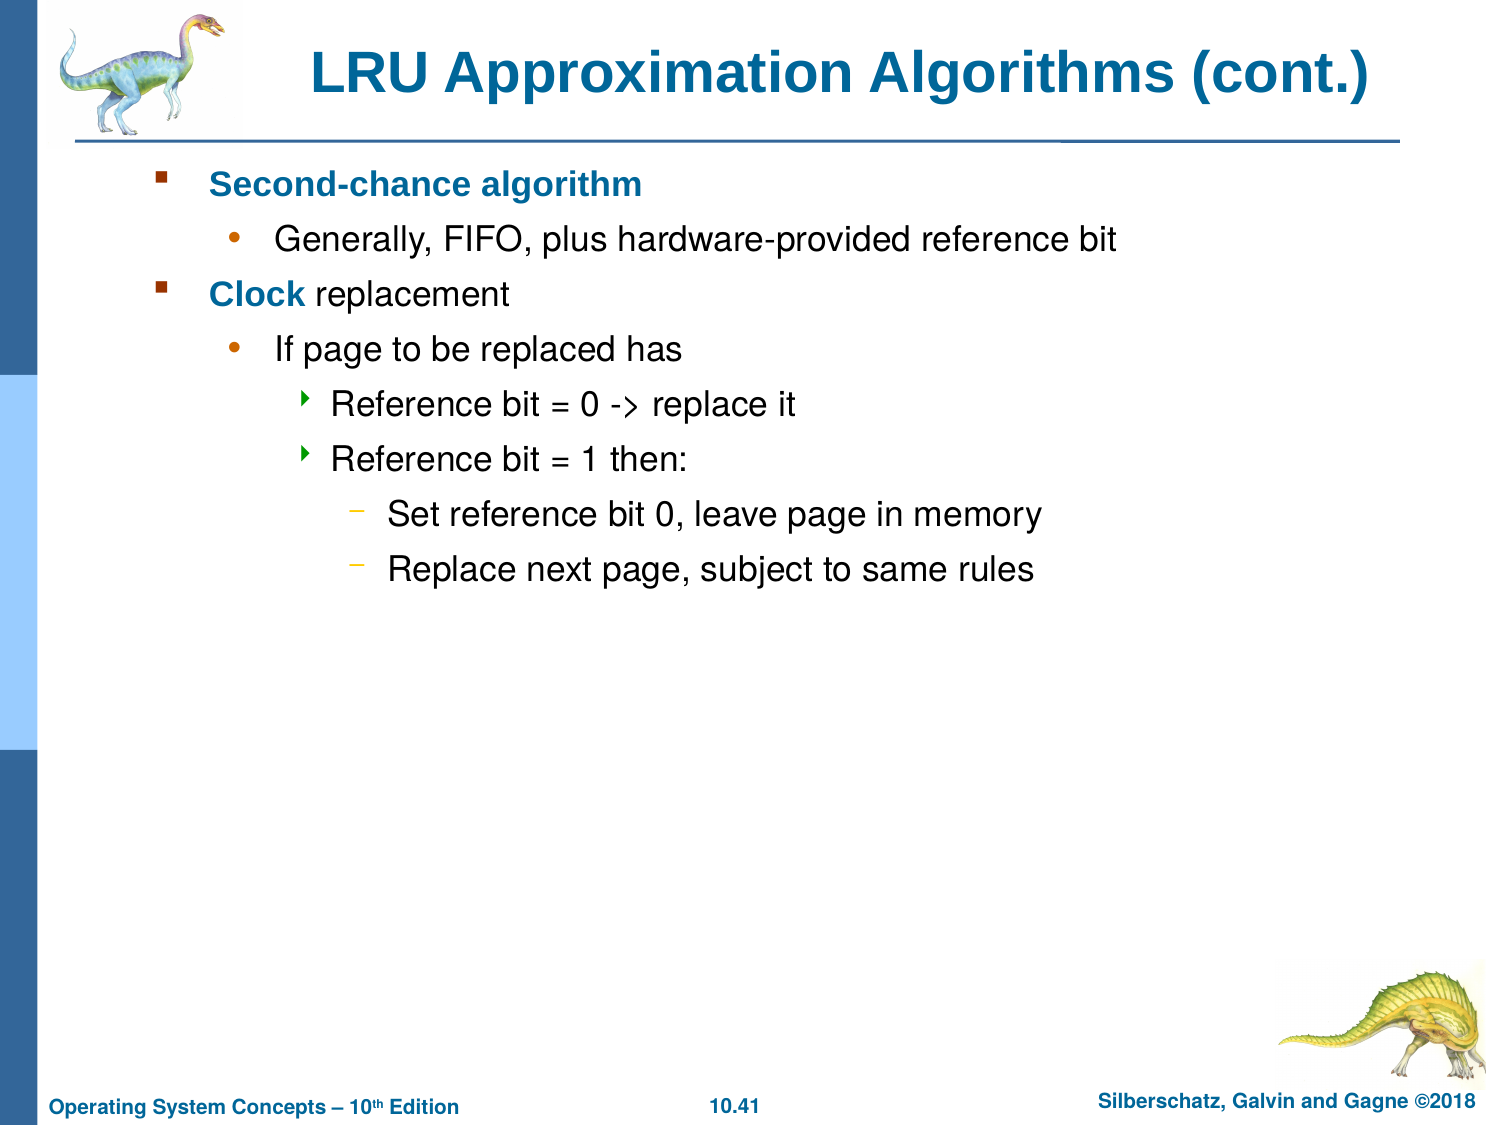

# LRU Approximation Algorithms (cont.)
Second-chance algorithm
Generally, FIFO, plus hardware-provided reference bit
Clock replacement
If page to be replaced has
Reference bit = 0 -> replace it
Reference bit = 1 then:
Set reference bit 0, leave page in memory
Replace next page, subject to same rules